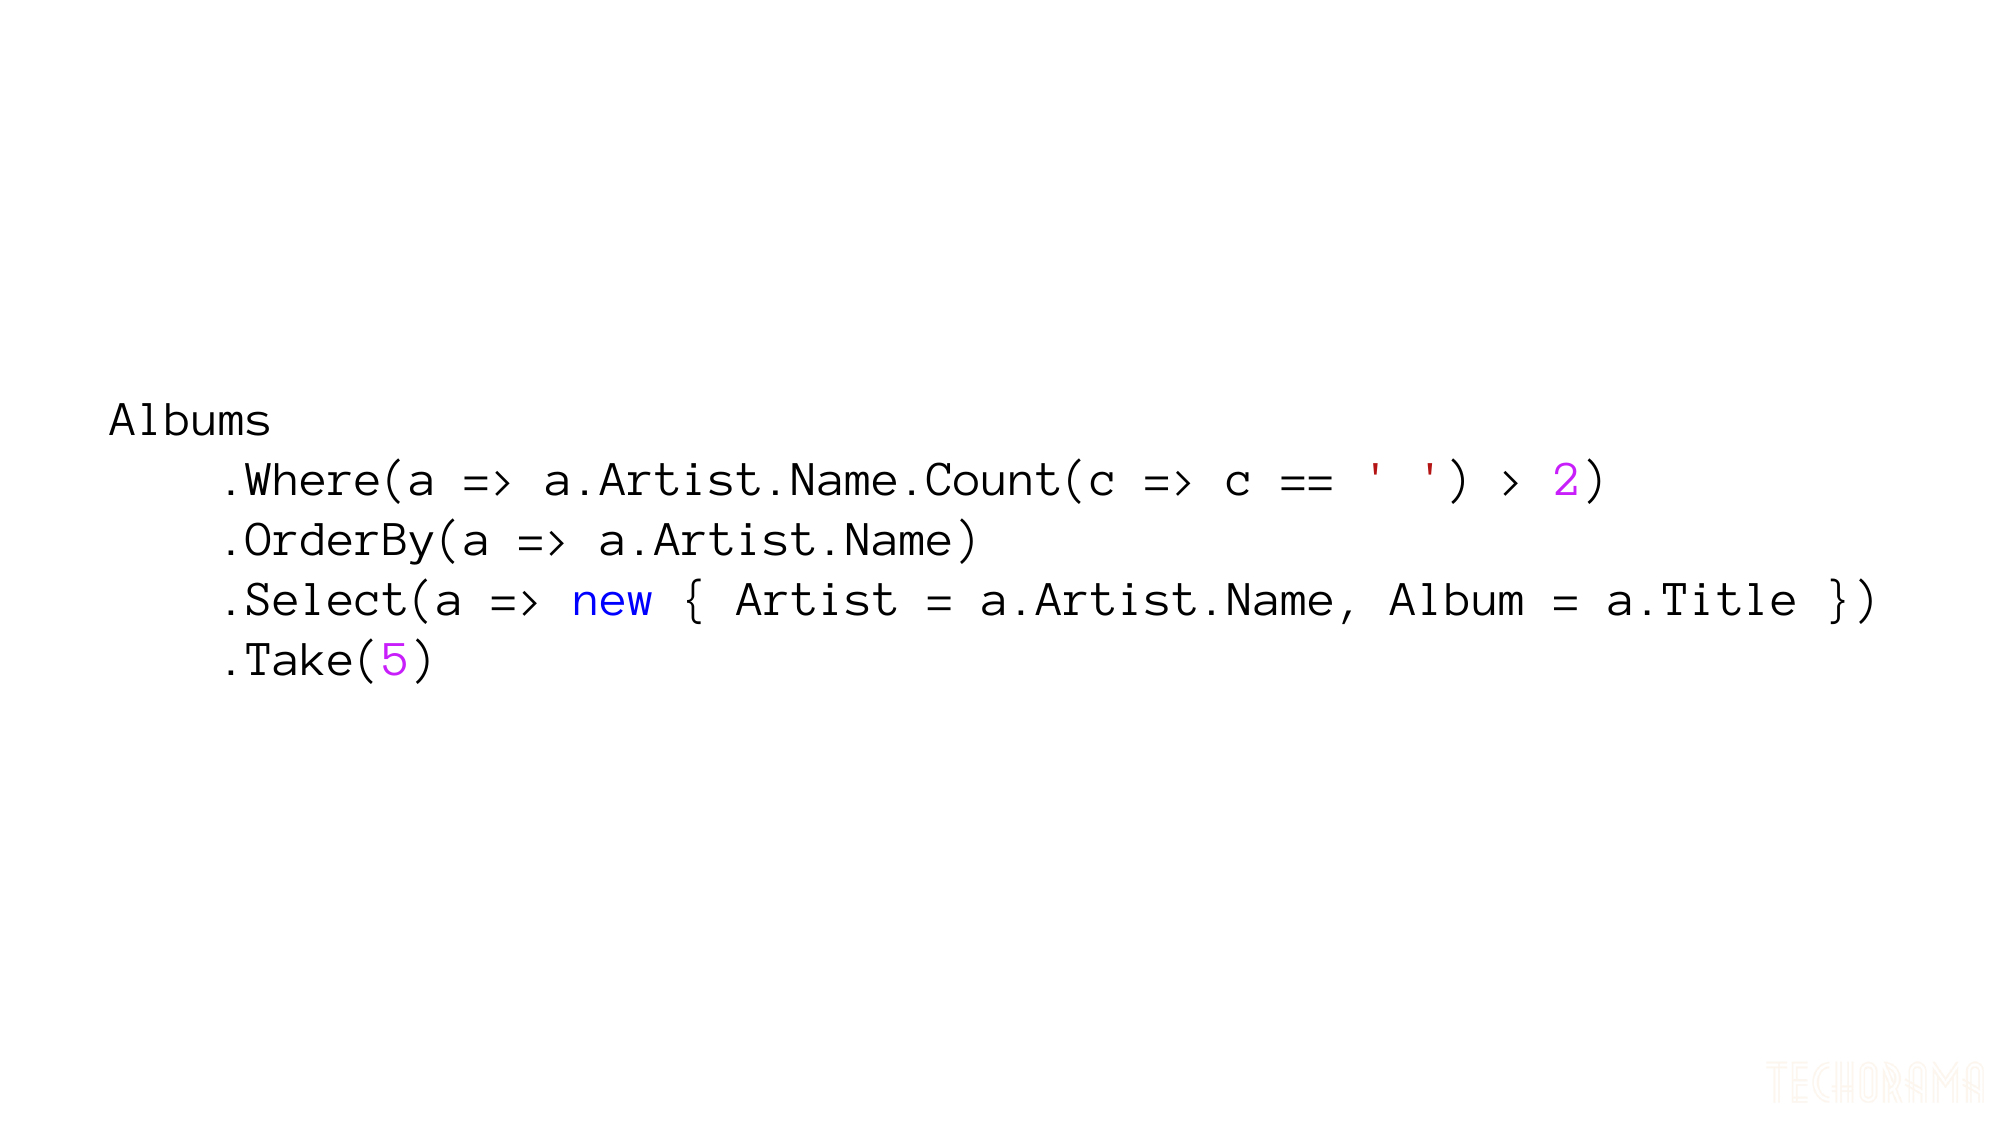

Albums
    .Where(a => a.Artist.Name.Count(c => c == ' ') > 2)
    .OrderBy(a => a.Artist.Name)
    .Select(a => new { Artist = a.Artist.Name, Album = a.Title })
    .Take(5)